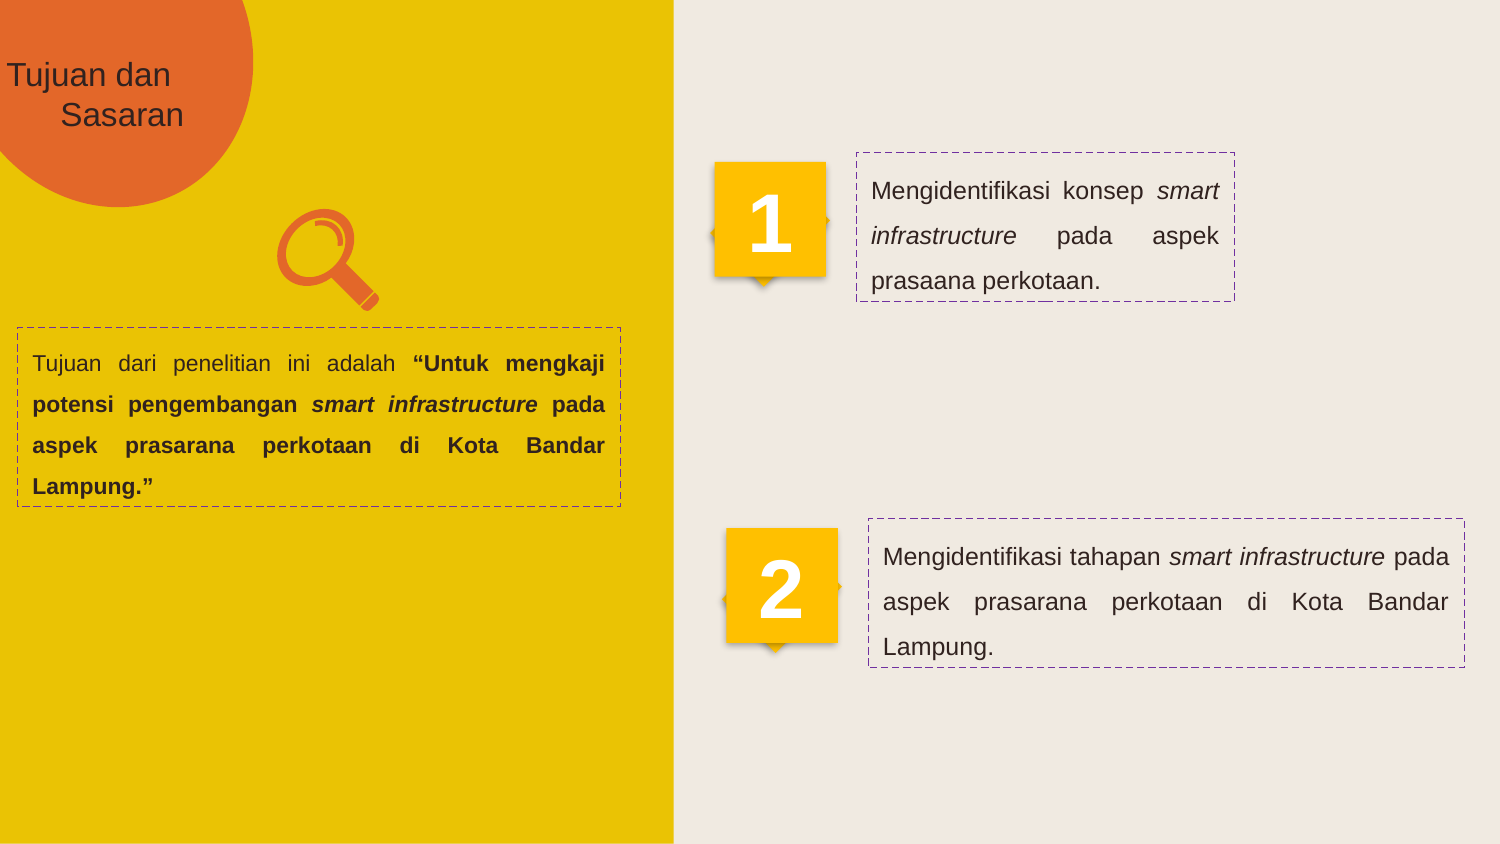

Tujuan dan Sasaran
Mengidentifikasi konsep smart infrastructure pada aspek prasaana perkotaan.
1

Tujuan dari penelitian ini adalah “Untuk mengkaji potensi pengembangan smart infrastructure pada aspek prasarana perkotaan di Kota Bandar Lampung.”
Mengidentifikasi tahapan smart infrastructure pada aspek prasarana perkotaan di Kota Bandar Lampung.
2